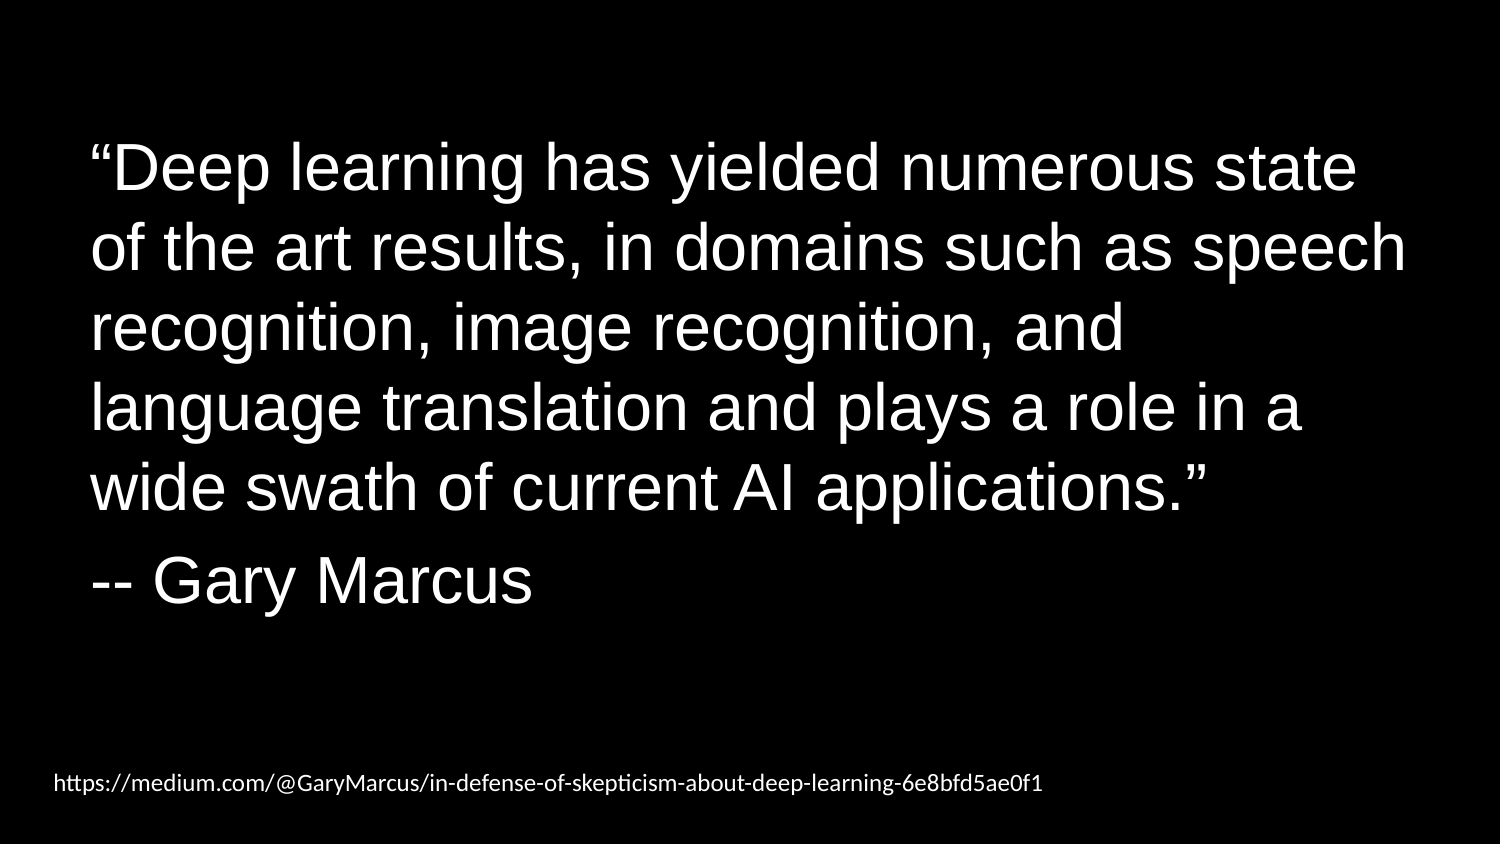

“Deep learning has yielded numerous state of the art results, in domains such as speech recognition, image recognition, and language translation and plays a role in a wide swath of current AI applications.”
-- Gary Marcus
https://medium.com/@GaryMarcus/in-defense-of-skepticism-about-deep-learning-6e8bfd5ae0f1